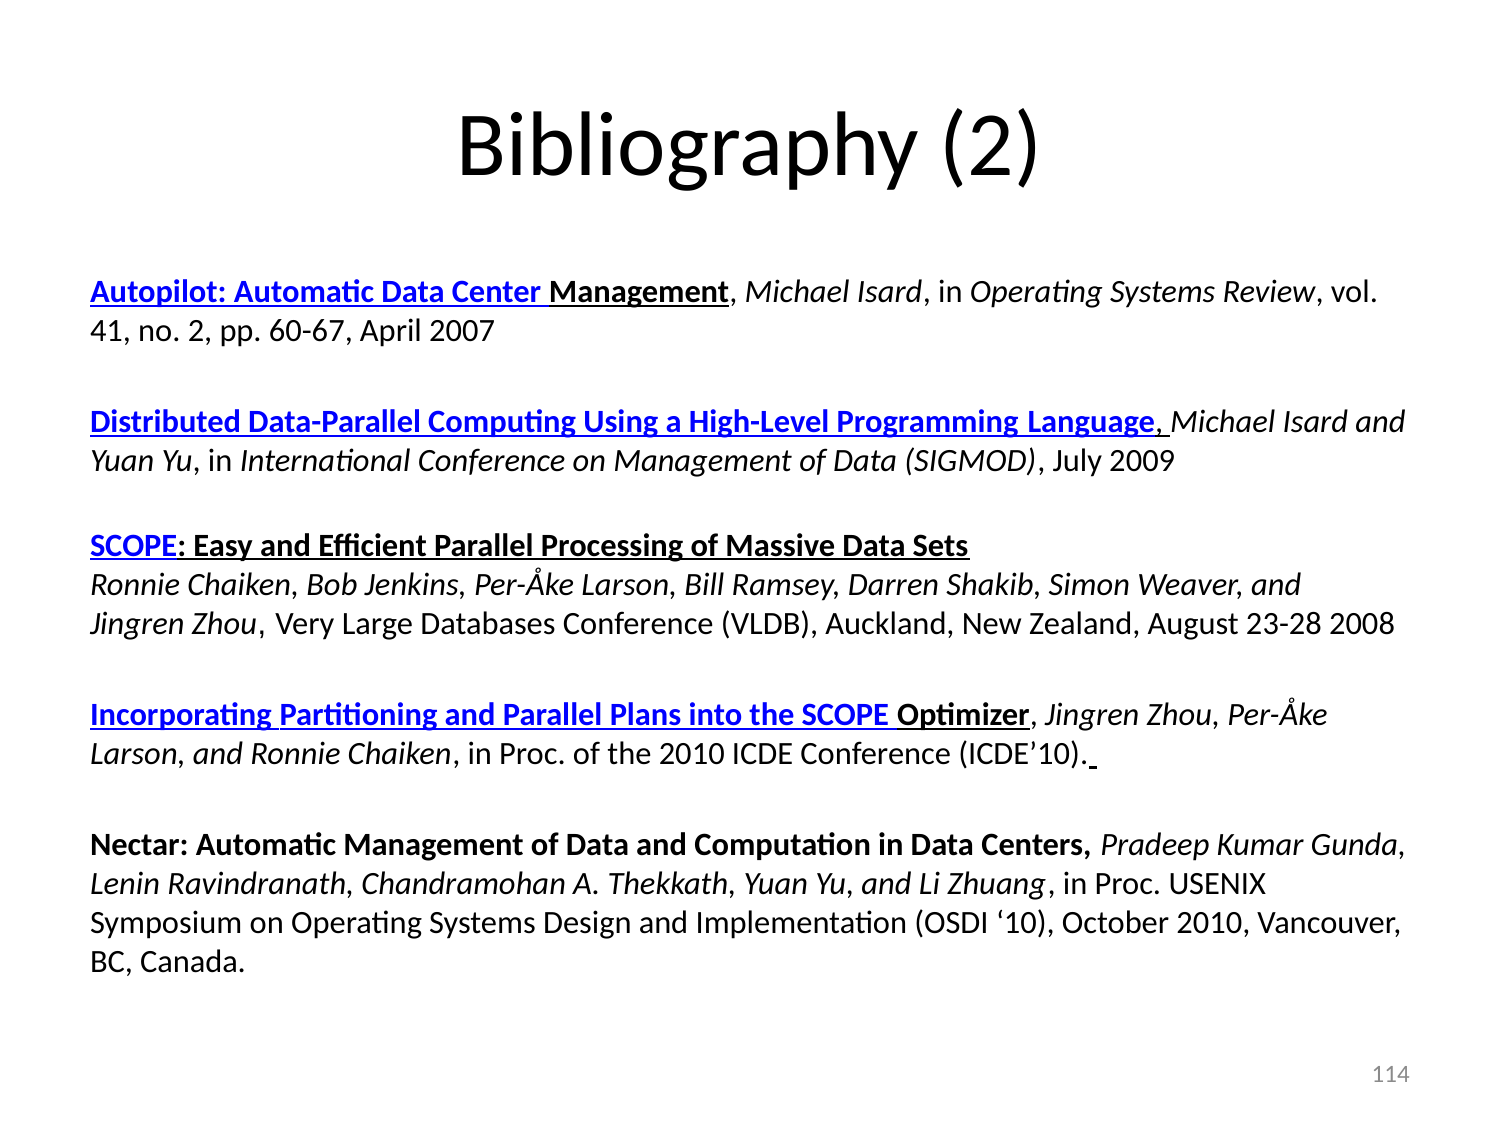

# Bibliography (2)
Autopilot: Automatic Data Center Management, Michael Isard, in Operating Systems Review, vol. 41, no. 2, pp. 60-67, April 2007

Distributed Data-Parallel Computing Using a High-Level Programming Language, Michael Isard and Yuan Yu, in International Conference on Management of Data (SIGMOD), July 2009

SCOPE: Easy and Efficient Parallel Processing of Massive Data Sets
Ronnie Chaiken, Bob Jenkins, Per-Åke Larson, Bill Ramsey, Darren Shakib, Simon Weaver, and  Jingren Zhou, Very Large Databases Conference (VLDB), Auckland, New Zealand, August 23-28 2008

Incorporating Partitioning and Parallel Plans into the SCOPE Optimizer, Jingren Zhou, Per-Åke Larson, and Ronnie Chaiken, in Proc. of the 2010 ICDE Conference (ICDE’10).

Nectar: Automatic Management of Data and Computation in Data Centers, Pradeep Kumar Gunda, Lenin Ravindranath, Chandramohan A. Thekkath, Yuan Yu, and Li Zhuang, in Proc. USENIX Symposium on Operating Systems Design and Implementation (OSDI ‘10), October 2010, Vancouver, BC, Canada.
114